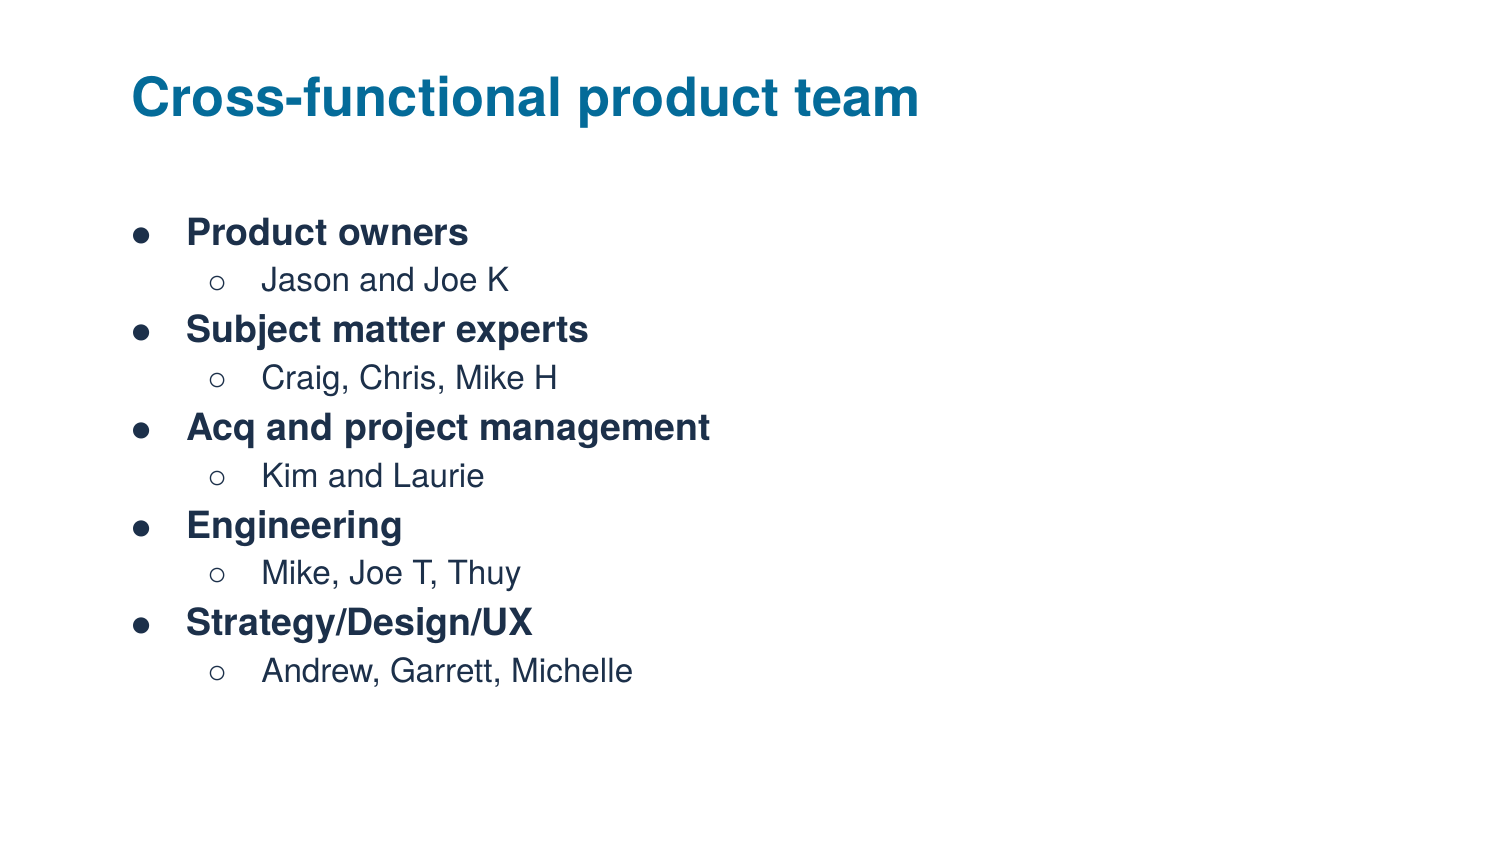

# Cross-functional product team
Product owners
Jason and Joe K
Subject matter experts
Craig, Chris, Mike H
Acq and project management
Kim and Laurie
Engineering
Mike, Joe T, Thuy
Strategy/Design/UX
Andrew, Garrett, Michelle